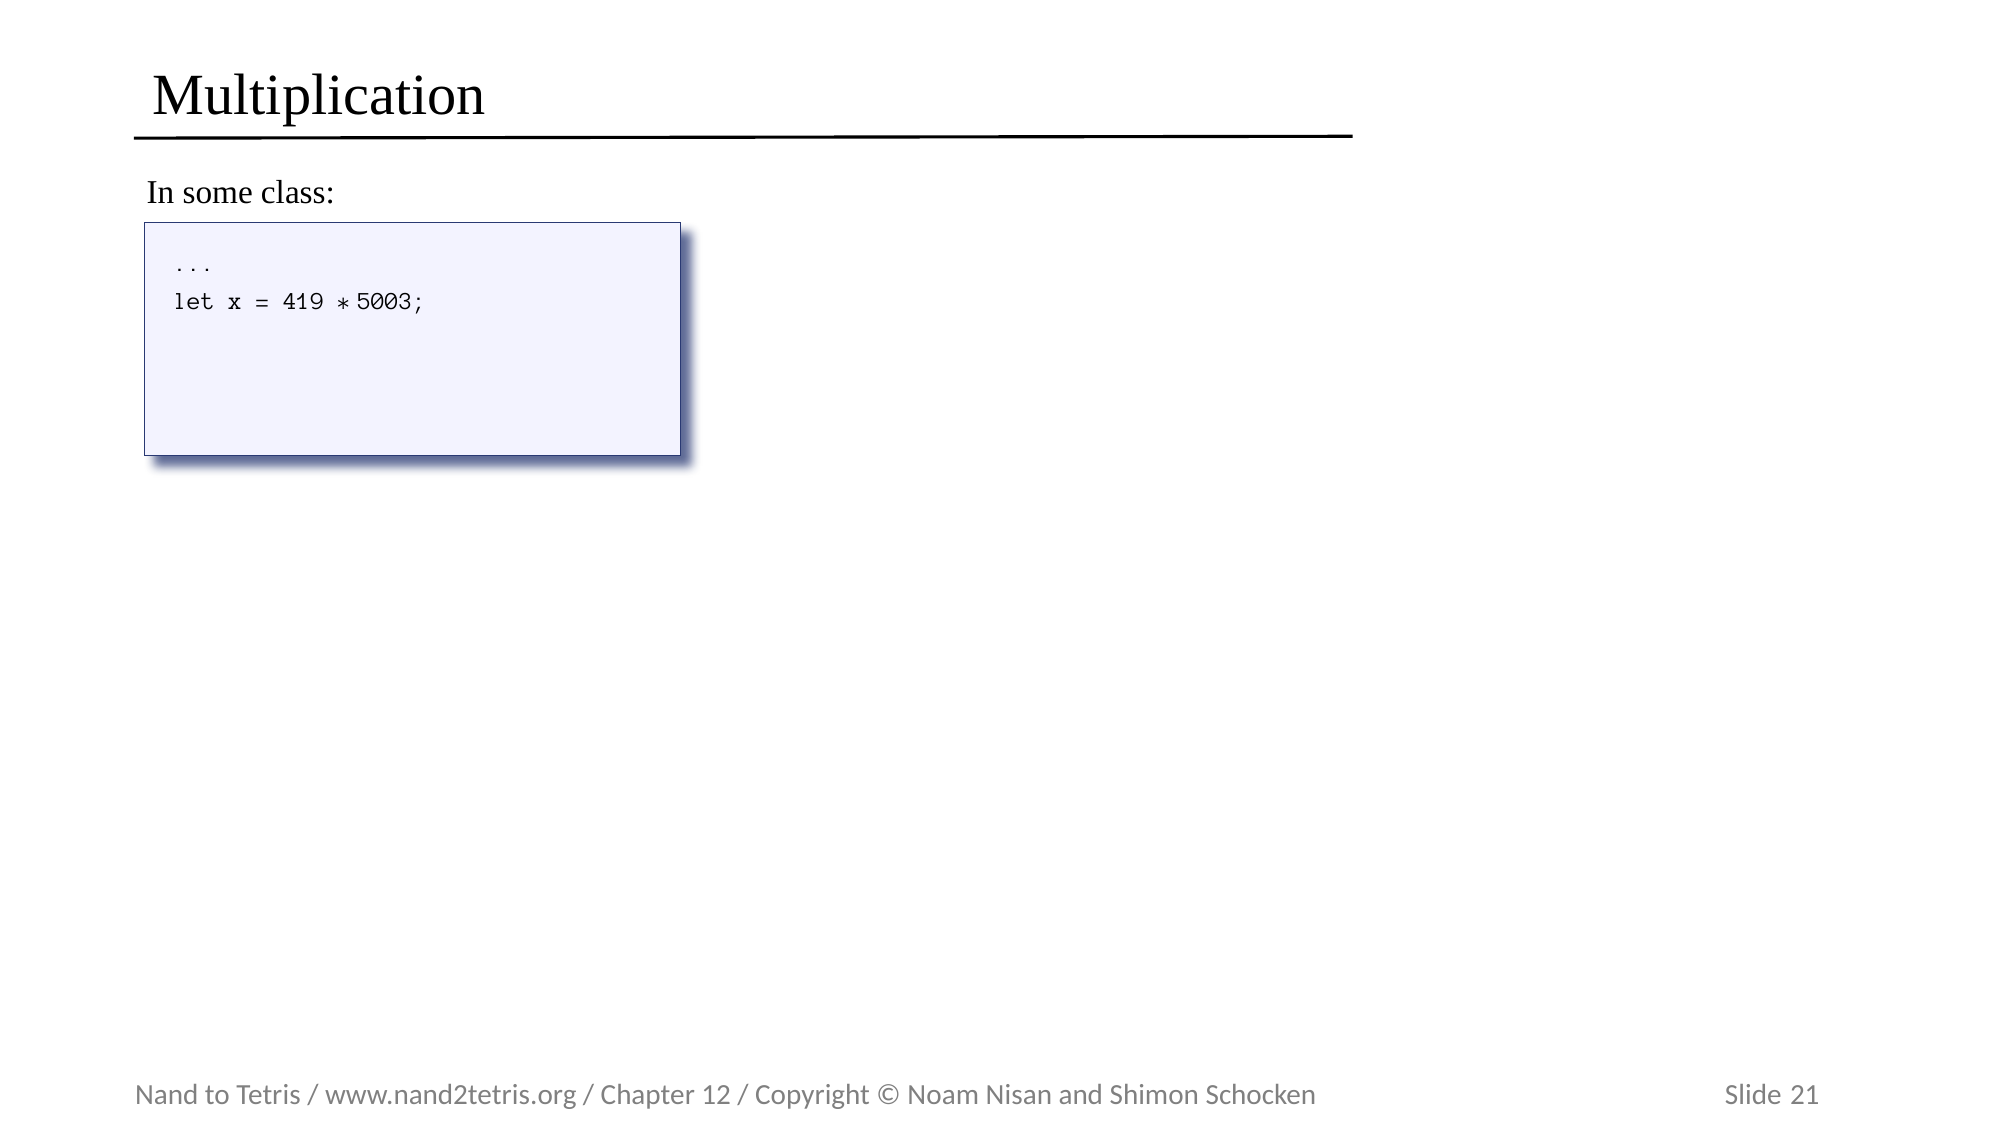

# Multiplication

In some class:
...
let x = 419  * 5003;